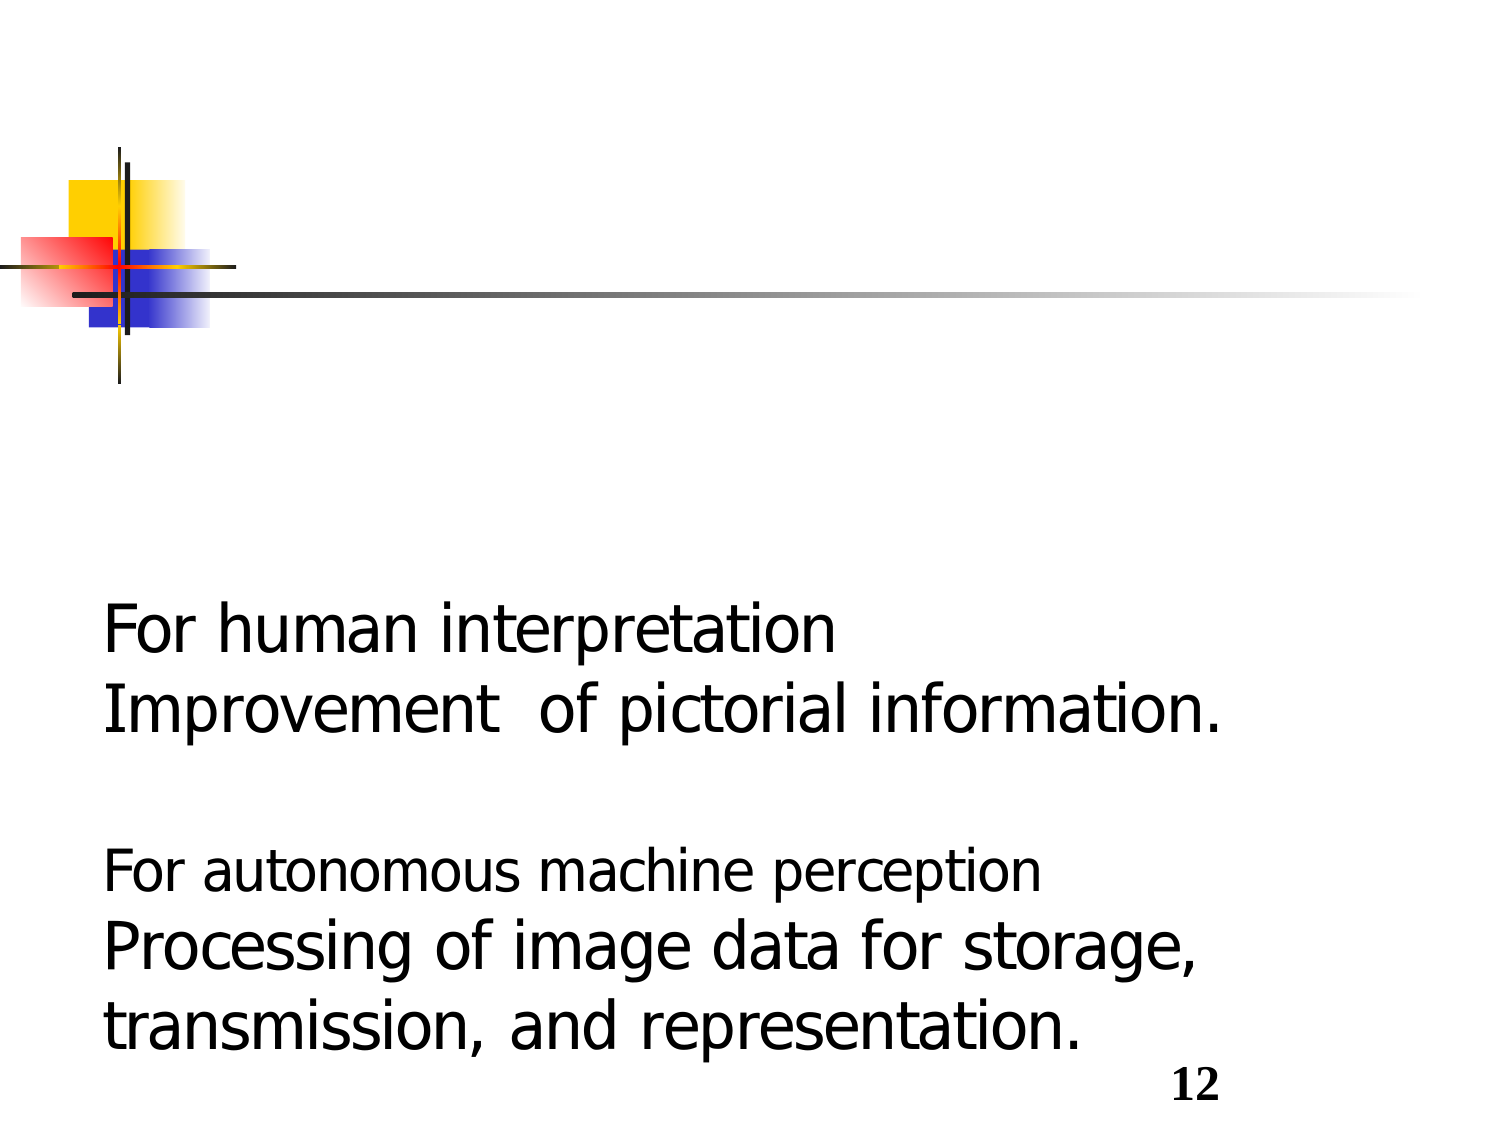

For human interpretation
Improvement  of pictorial information.

For autonomous machine perception
Processing of image data for storage, transmission, and representation.
12